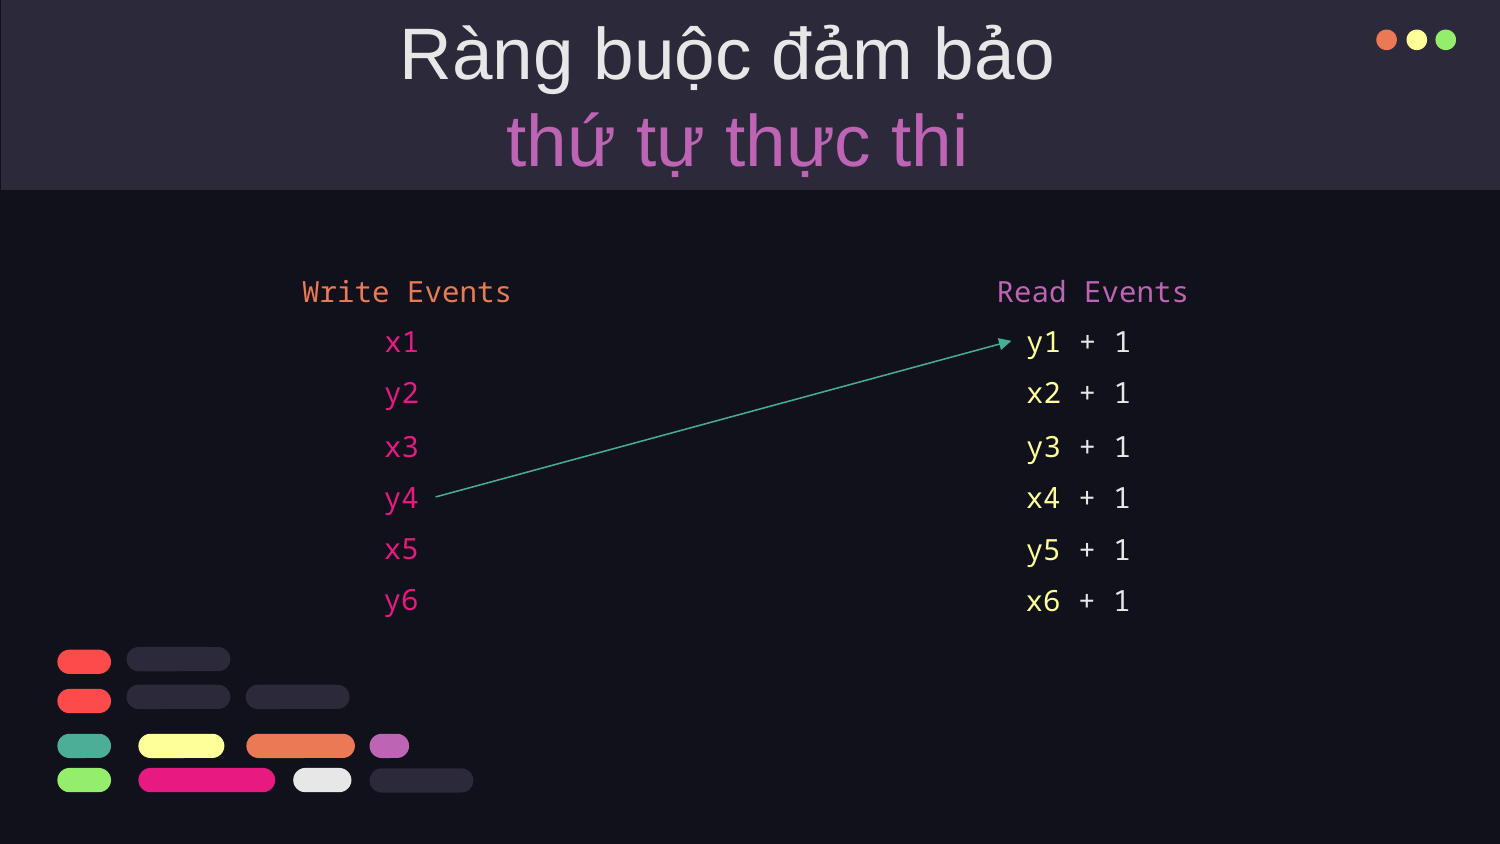

# Ràng buộc đảm bảo thứ tự thực thi
Read Events
Write Events
y1 + 1
x1
x2 + 1
y2
x3
y3 + 1
y4
x4 + 1
x5
y5 + 1
y6
x6 + 1